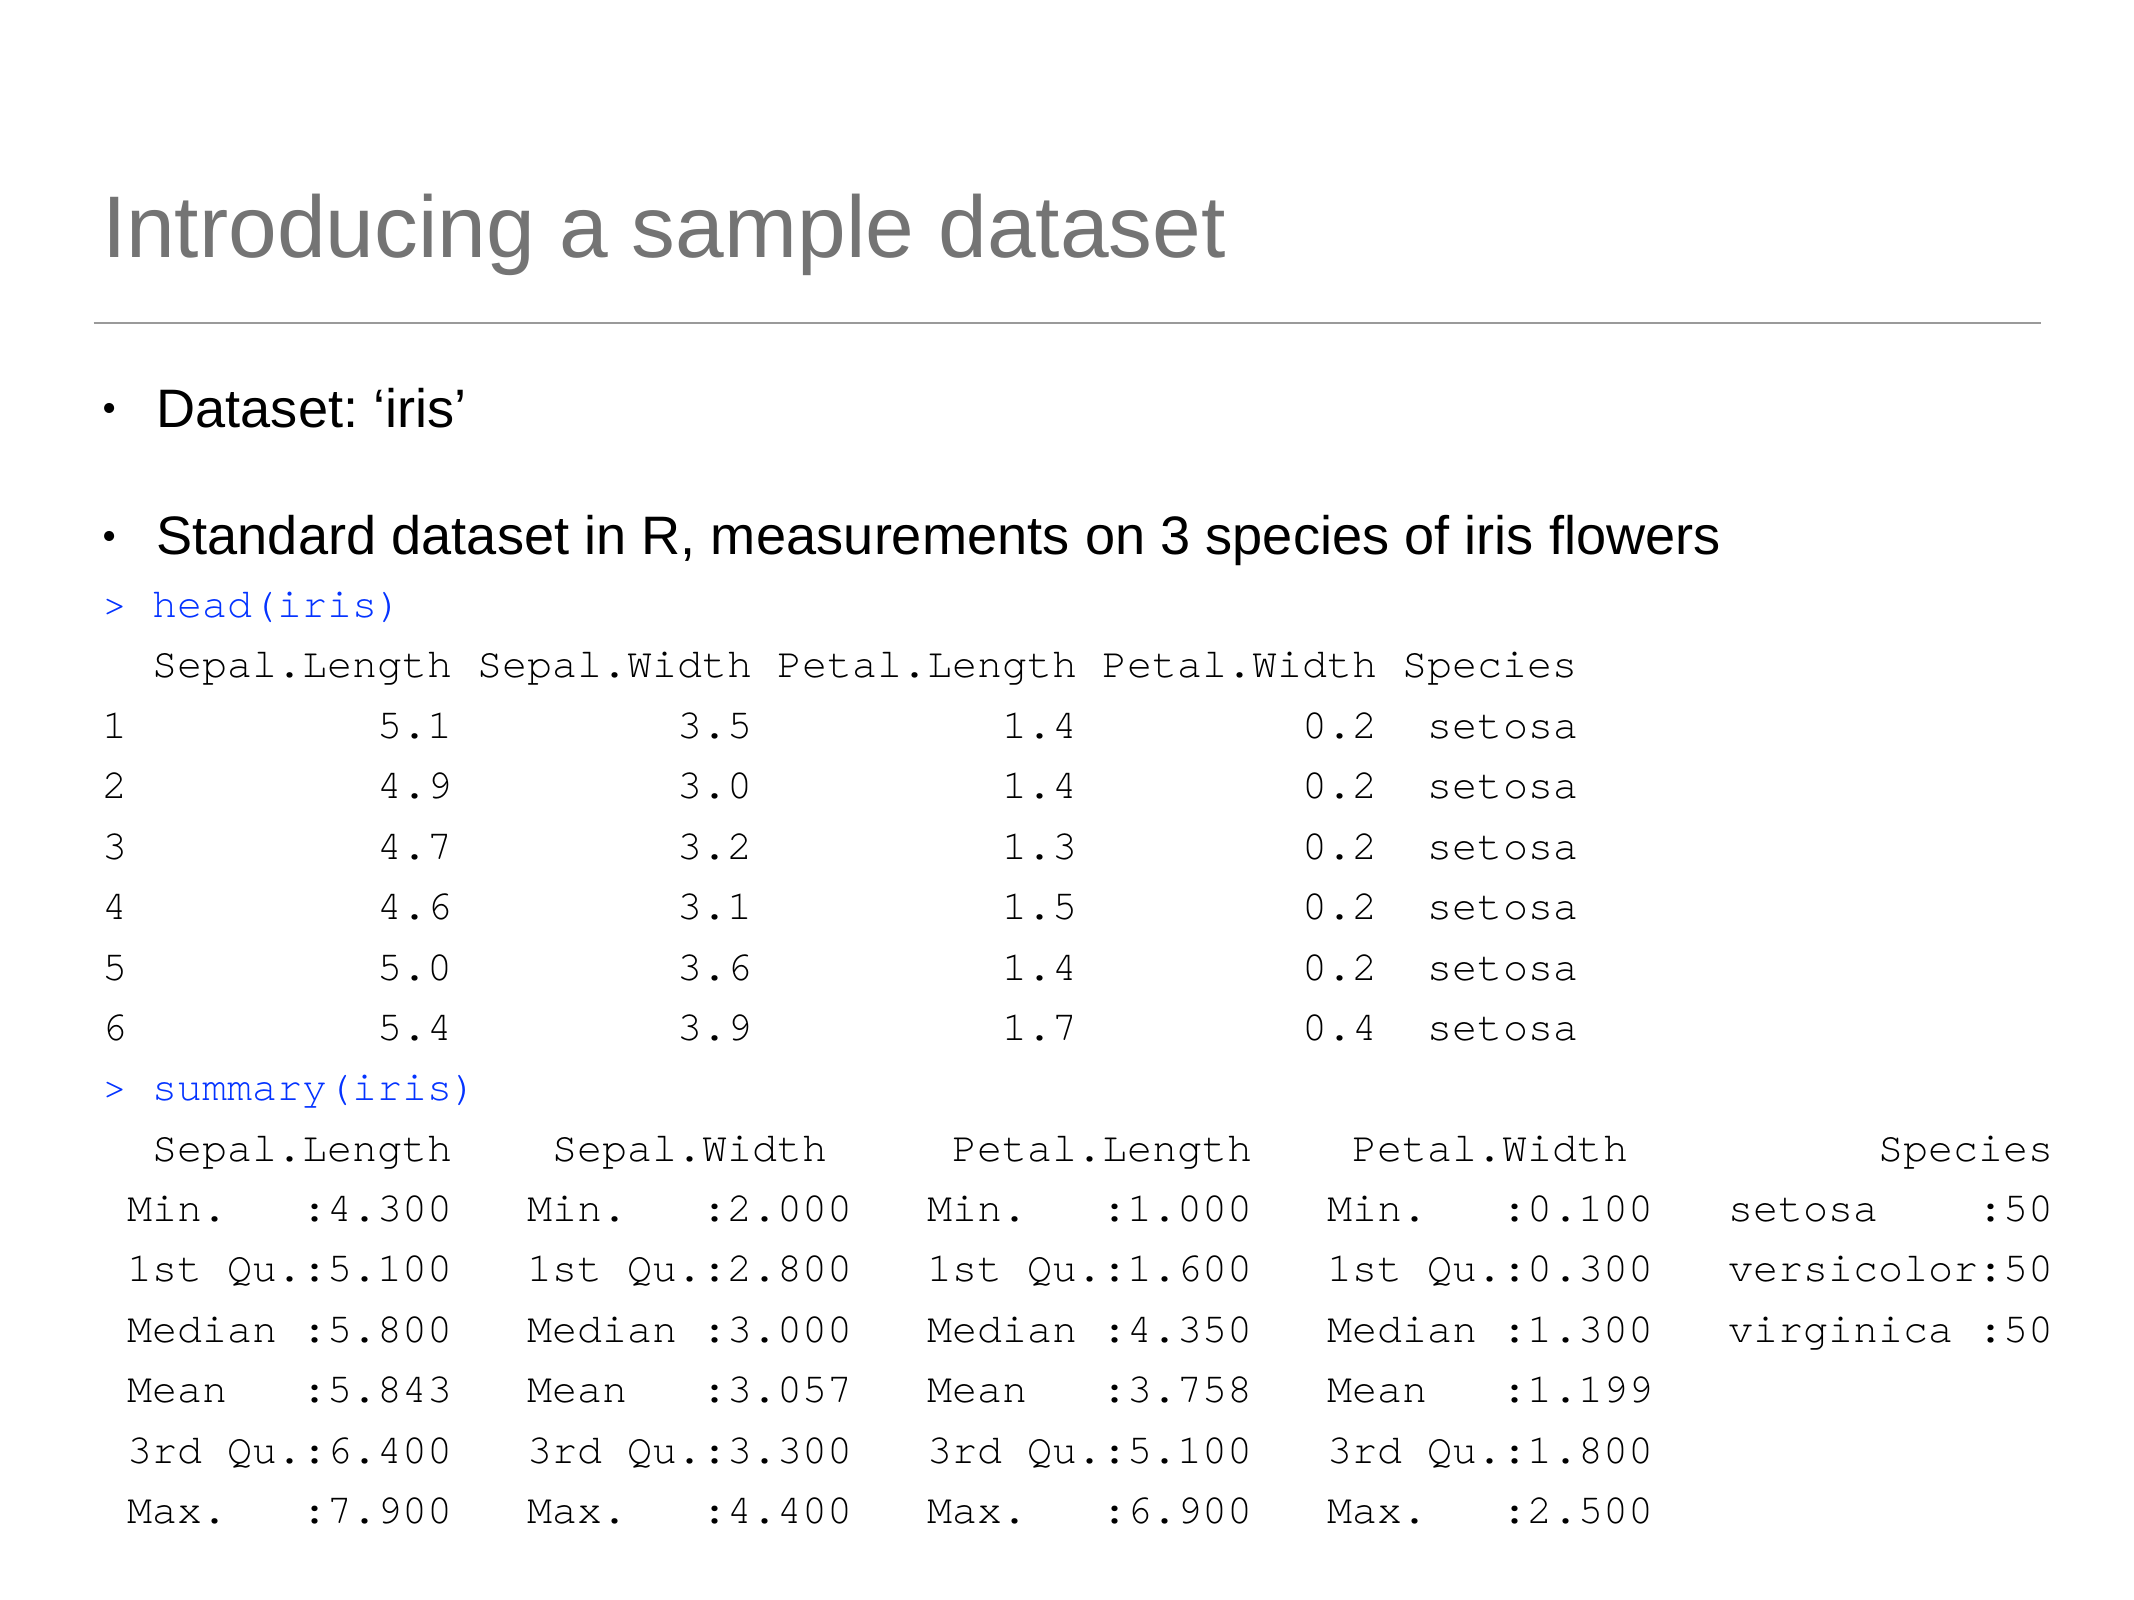

# Introducing a sample dataset
Dataset: ‘iris’
Standard dataset in R, measurements on 3 species of iris flowers
> head(iris)
  Sepal.Length Sepal.Width Petal.Length Petal.Width Species
1          5.1         3.5          1.4         0.2  setosa
2          4.9         3.0          1.4         0.2  setosa
3          4.7         3.2          1.3         0.2  setosa
4          4.6         3.1          1.5         0.2  setosa
5          5.0         3.6          1.4         0.2  setosa
6          5.4         3.9          1.7         0.4  setosa
> summary(iris)
  Sepal.Length    Sepal.Width     Petal.Length    Petal.Width          Species
 Min.   :4.300   Min.   :2.000   Min.   :1.000   Min.   :0.100   setosa    :50
 1st Qu.:5.100   1st Qu.:2.800   1st Qu.:1.600   1st Qu.:0.300   versicolor:50
 Median :5.800   Median :3.000   Median :4.350   Median :1.300   virginica :50
 Mean   :5.843   Mean   :3.057   Mean   :3.758   Mean   :1.199
 3rd Qu.:6.400   3rd Qu.:3.300   3rd Qu.:5.100   3rd Qu.:1.800
 Max.   :7.900   Max.   :4.400   Max.   :6.900   Max.   :2.500